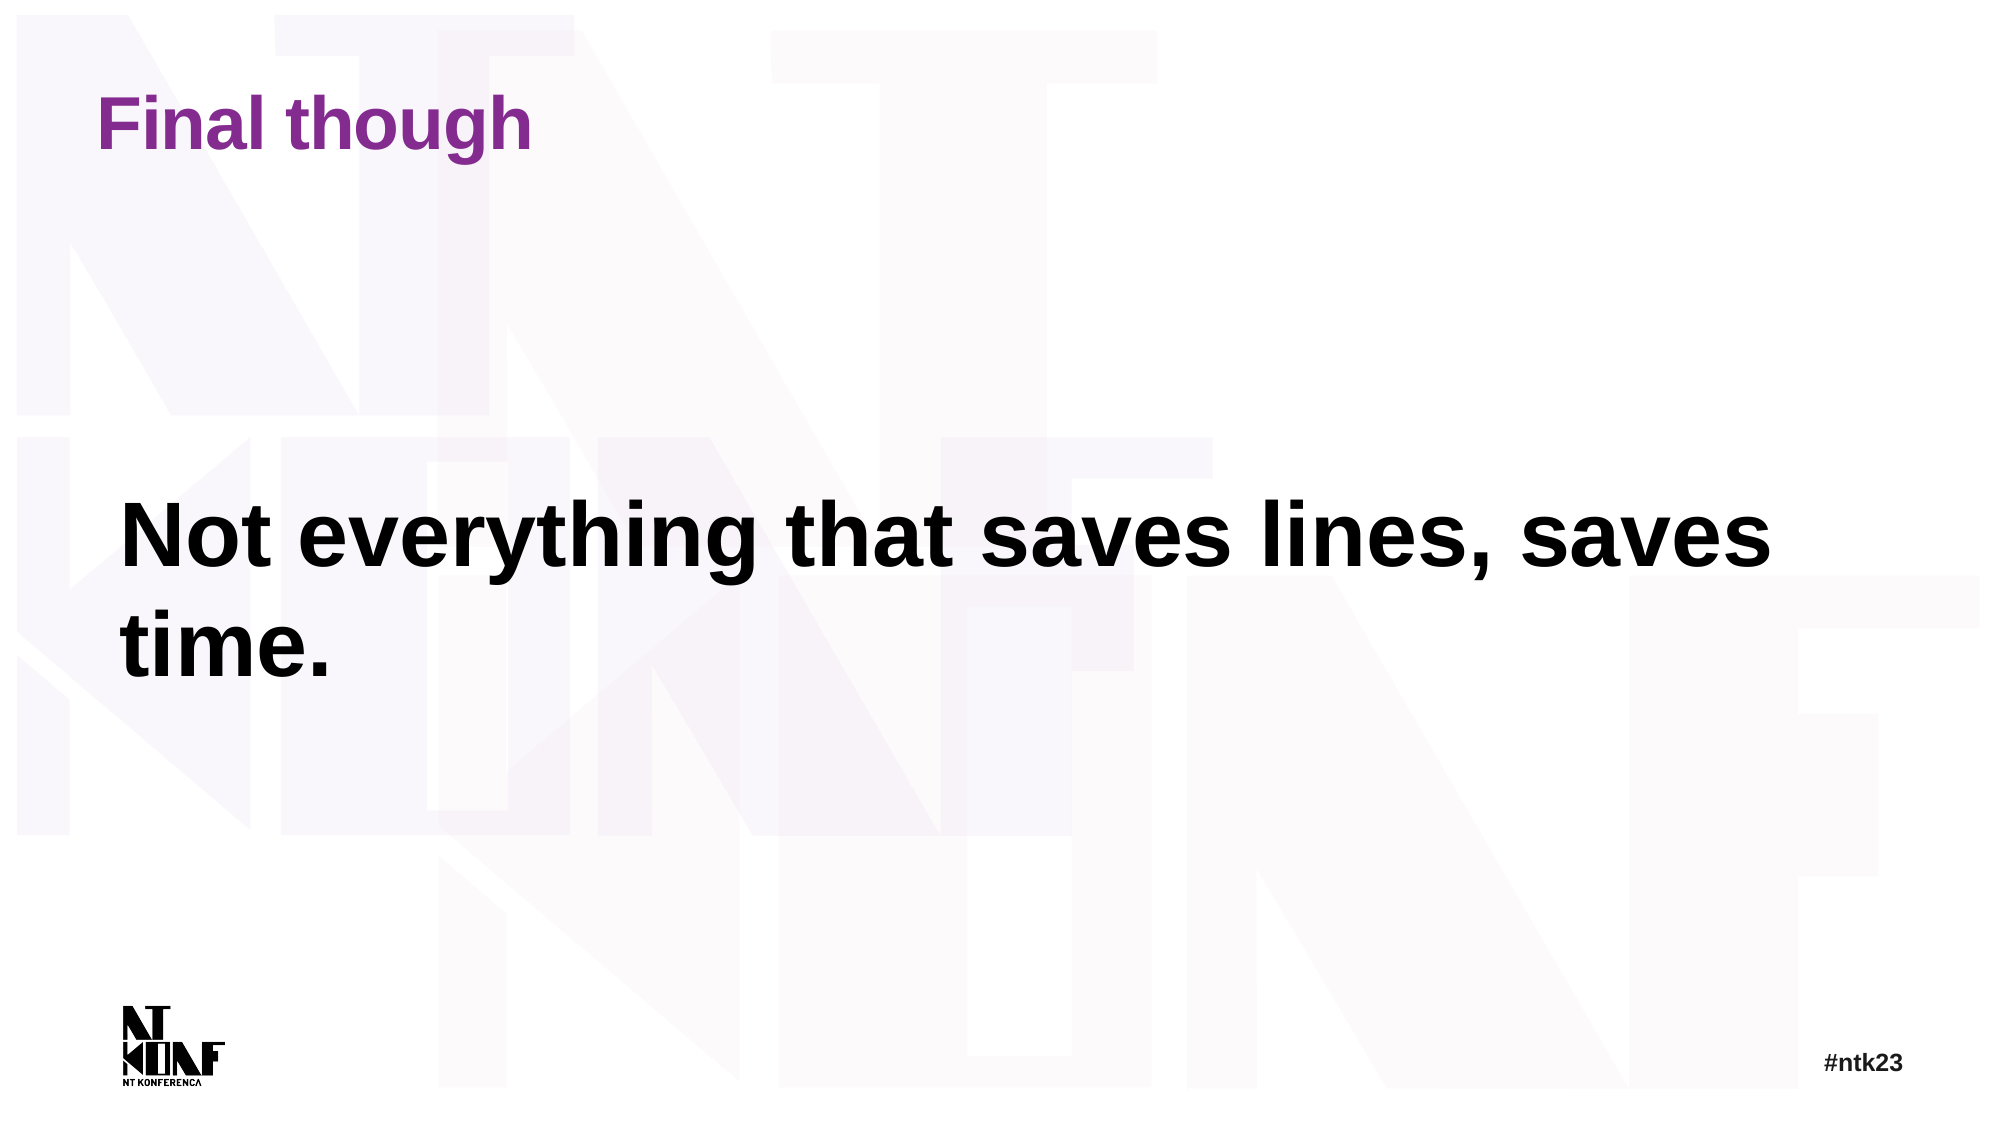

# Final though
Not everything that saves lines, saves time.